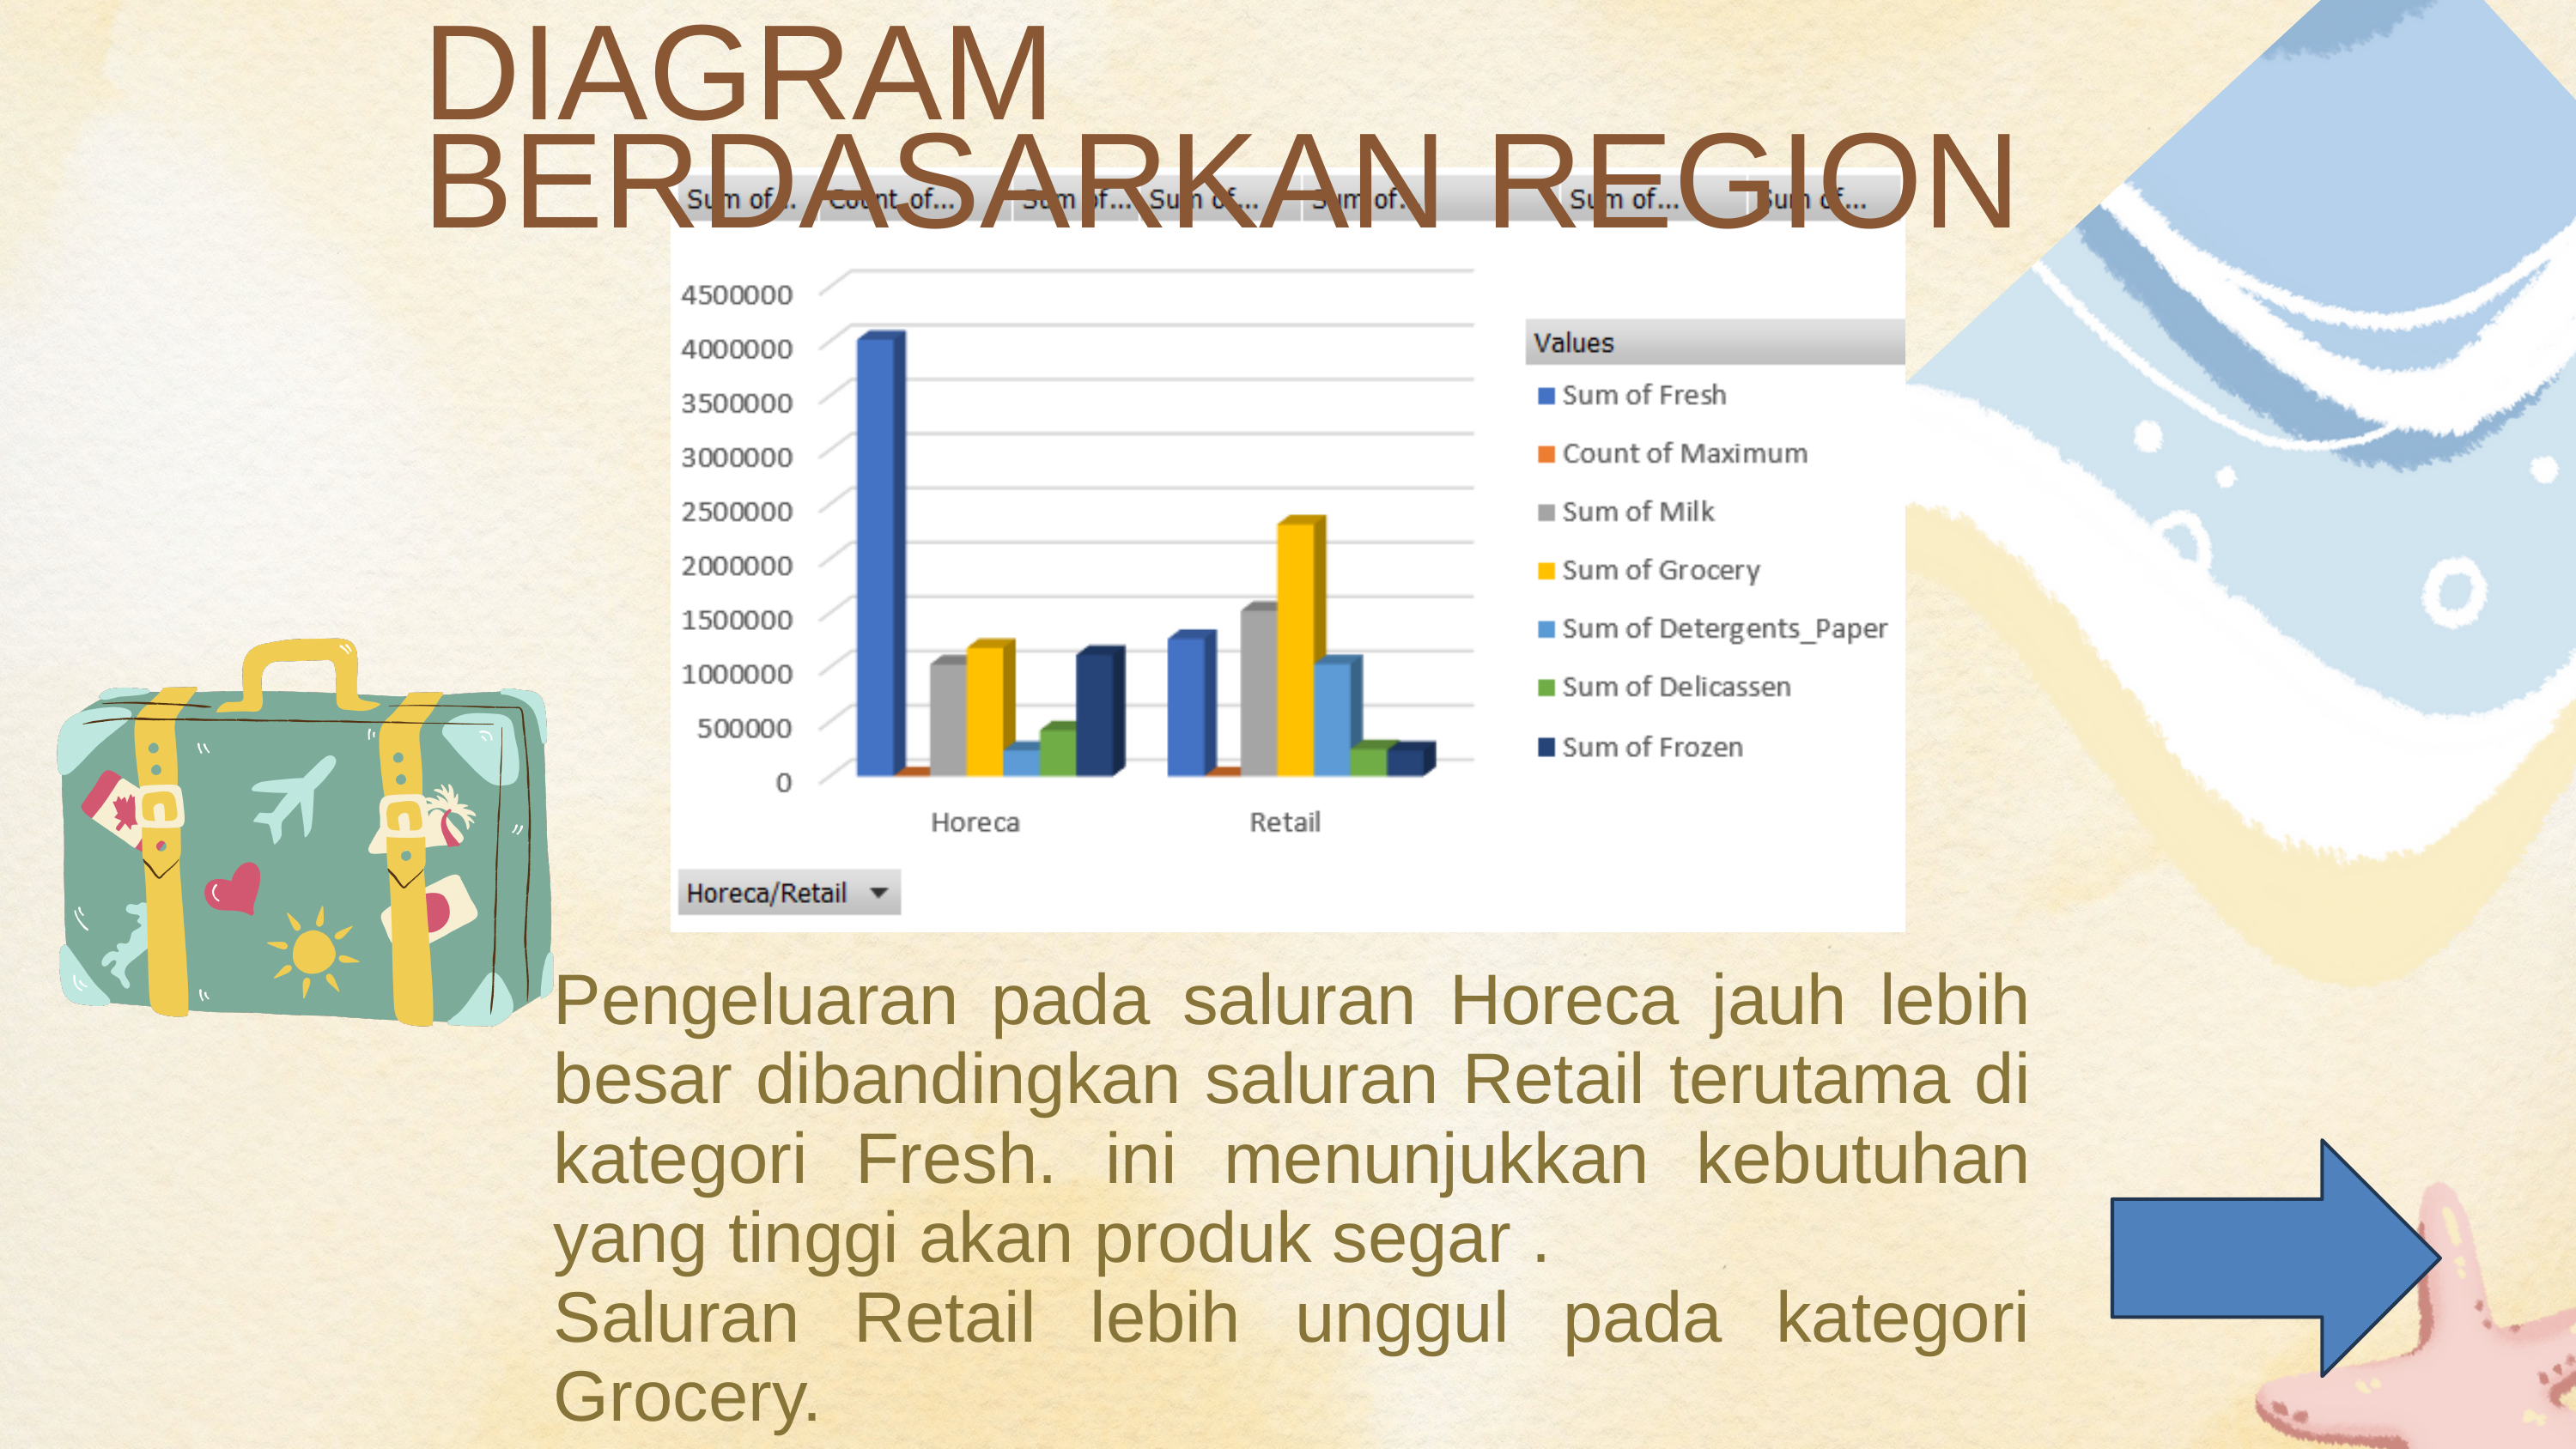

DIAGRAM BERDASARKAN REGION

Pengeluaran pada saluran Horeca jauh lebih besar dibandingkan saluran Retail terutama di kategori Fresh. ini menunjukkan kebutuhan yang tinggi akan produk segar .
Saluran Retail lebih unggul pada kategori Grocery.